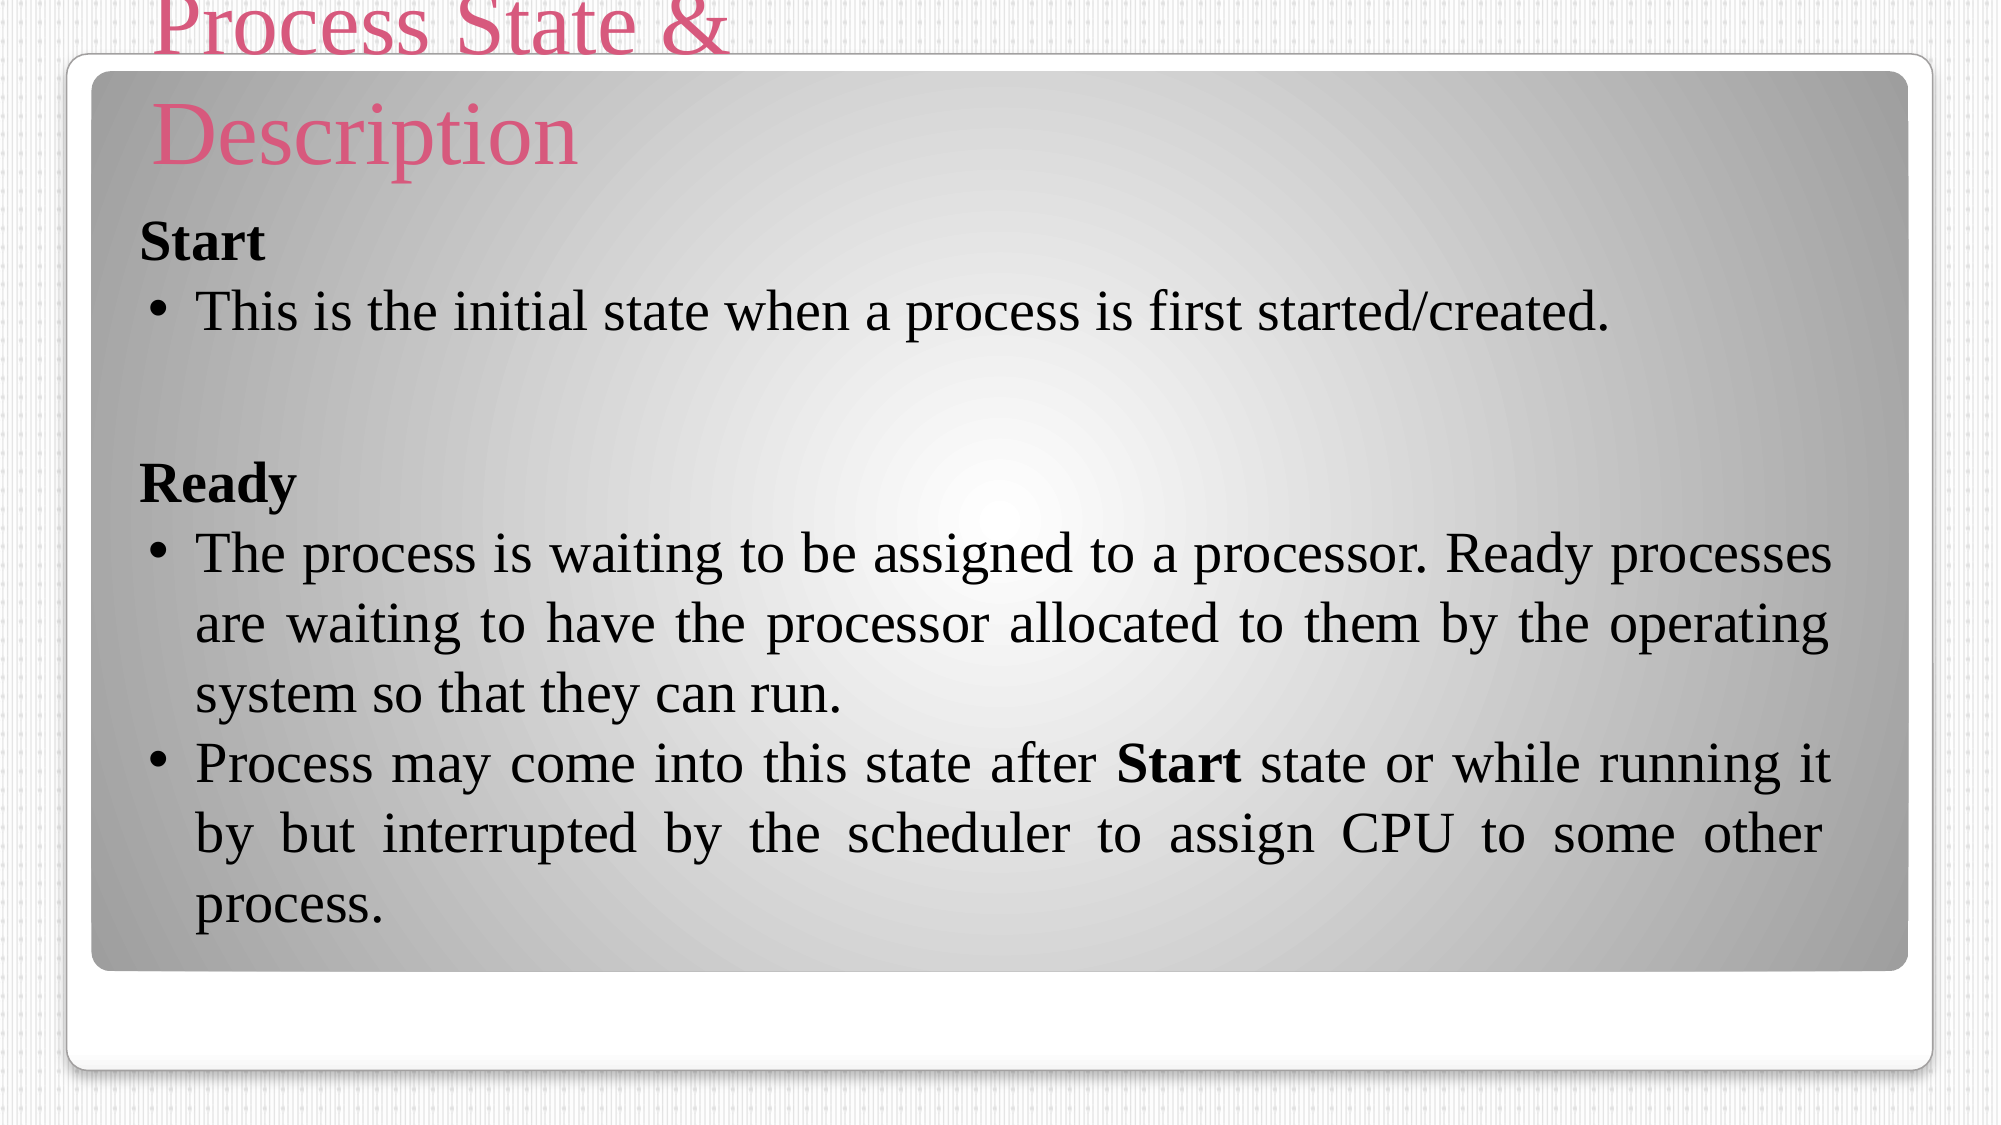

# Process State & Description
Start
This is the initial state when a process is first started/created.

Ready
The process is waiting to be assigned to a processor. Ready processes  are waiting to have the processor allocated to them by the operating  system so that they can run.
Process may come into this state after Start state or while running it  by but interrupted by the scheduler to assign CPU to some other  process.